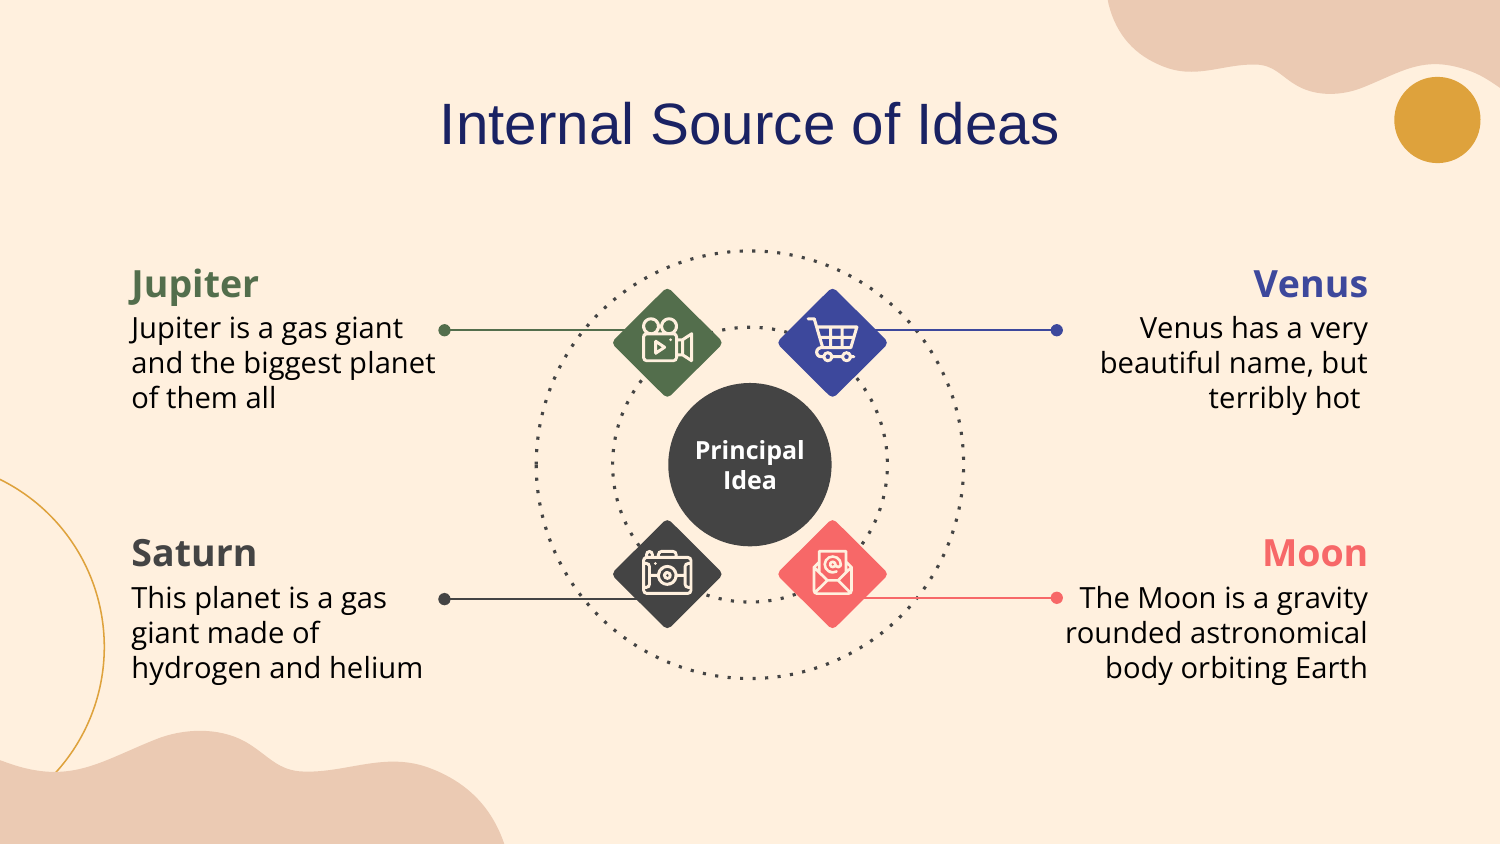

# Internal Source of Ideas
Jupiter
Venus

Jupiter is a gas giant and the biggest planet of them all
Venus has a very beautiful name, but terribly hot

Principal
Idea
Saturn
Moon

This planet is a gas giant made of hydrogen and helium
The Moon is a gravity rounded astronomical body orbiting Earth